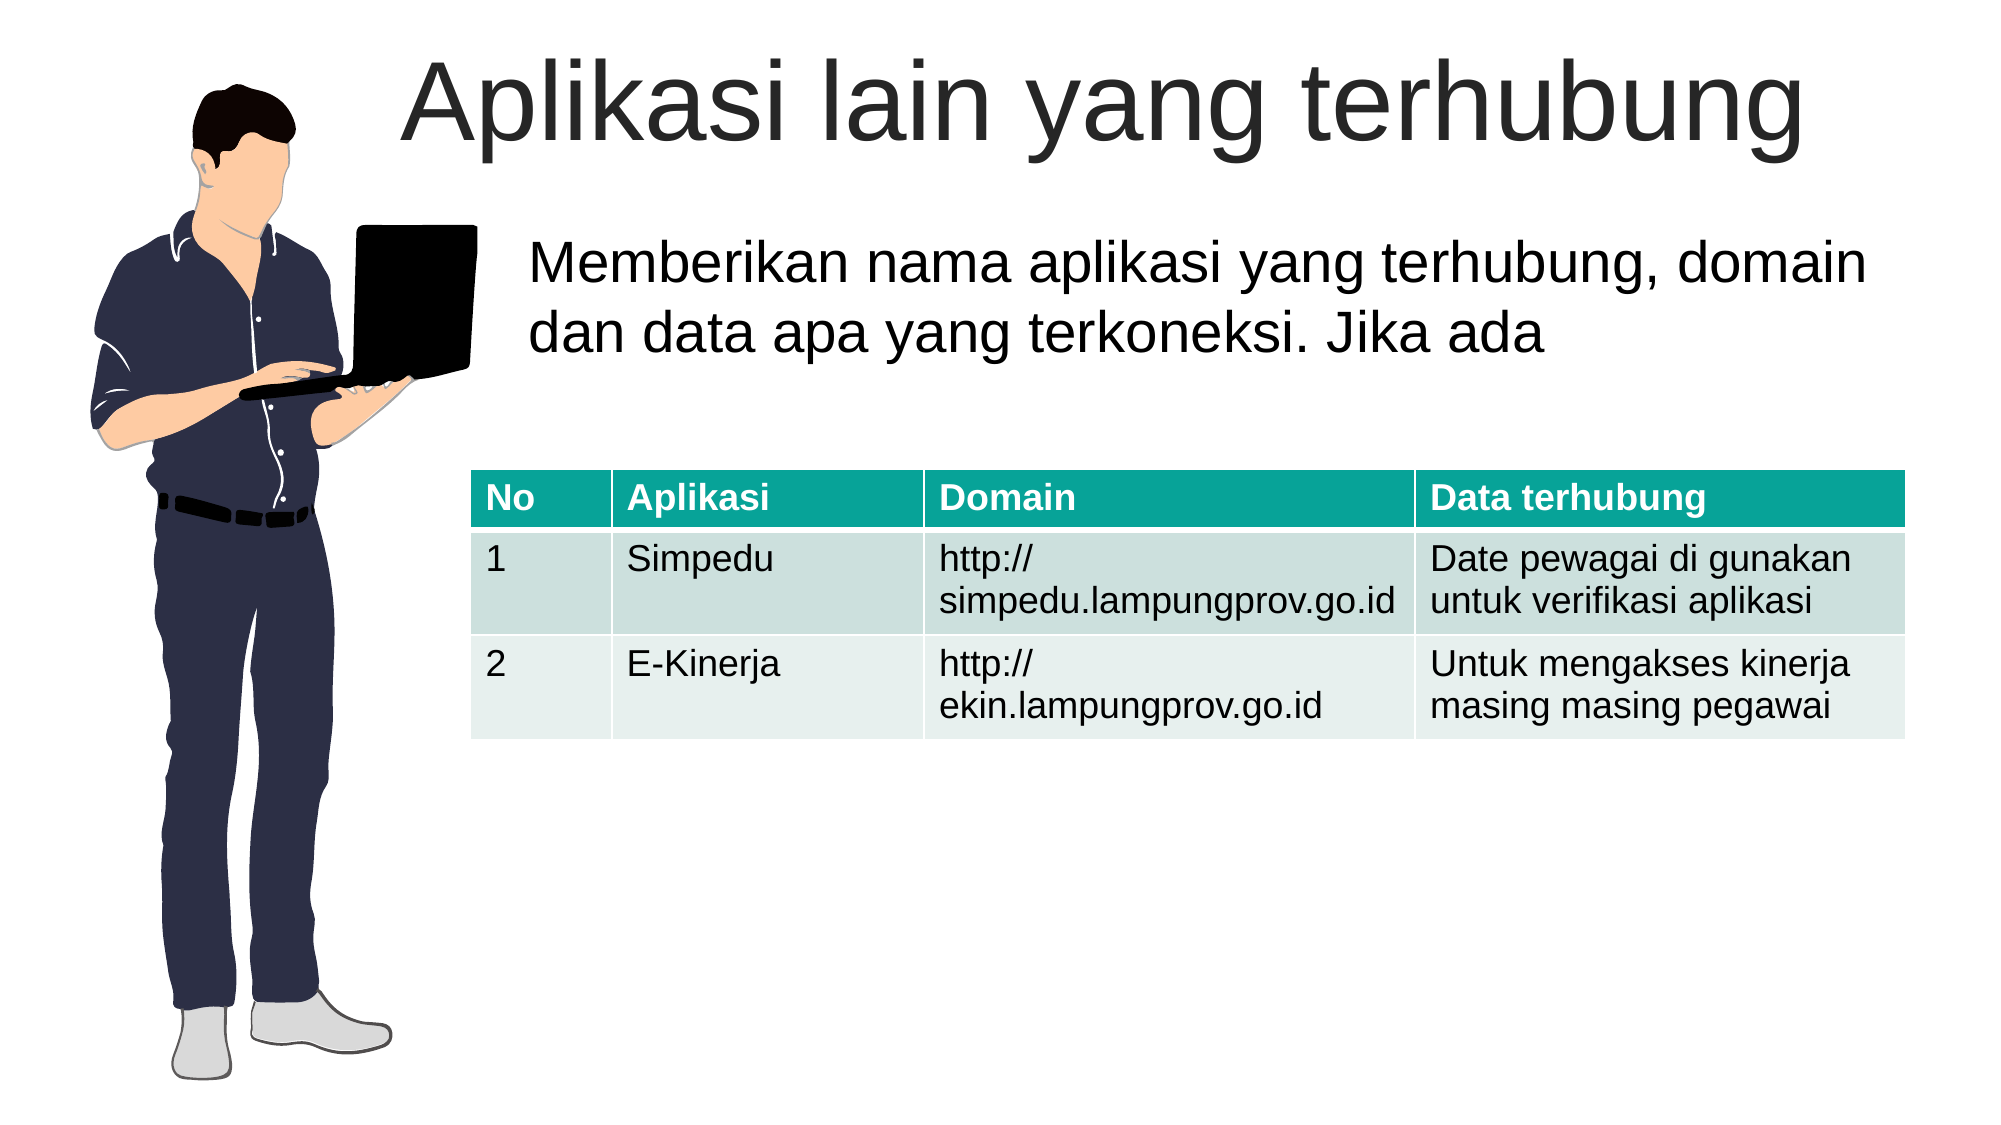

Aplikasi lain yang terhubung

Memberikan nama aplikasi yang terhubung, domain dan data apa yang terkoneksi. Jika ada
| No | Aplikasi | Domain | Data terhubung |
| --- | --- | --- | --- |
| 1 | Simpedu | http://simpedu.lampungprov.go.id | Date pewagai di gunakan untuk verifikasi aplikasi |
| 2 | E-Kinerja | http://ekin.lampungprov.go.id | Untuk mengakses kinerja masing masing pegawai |